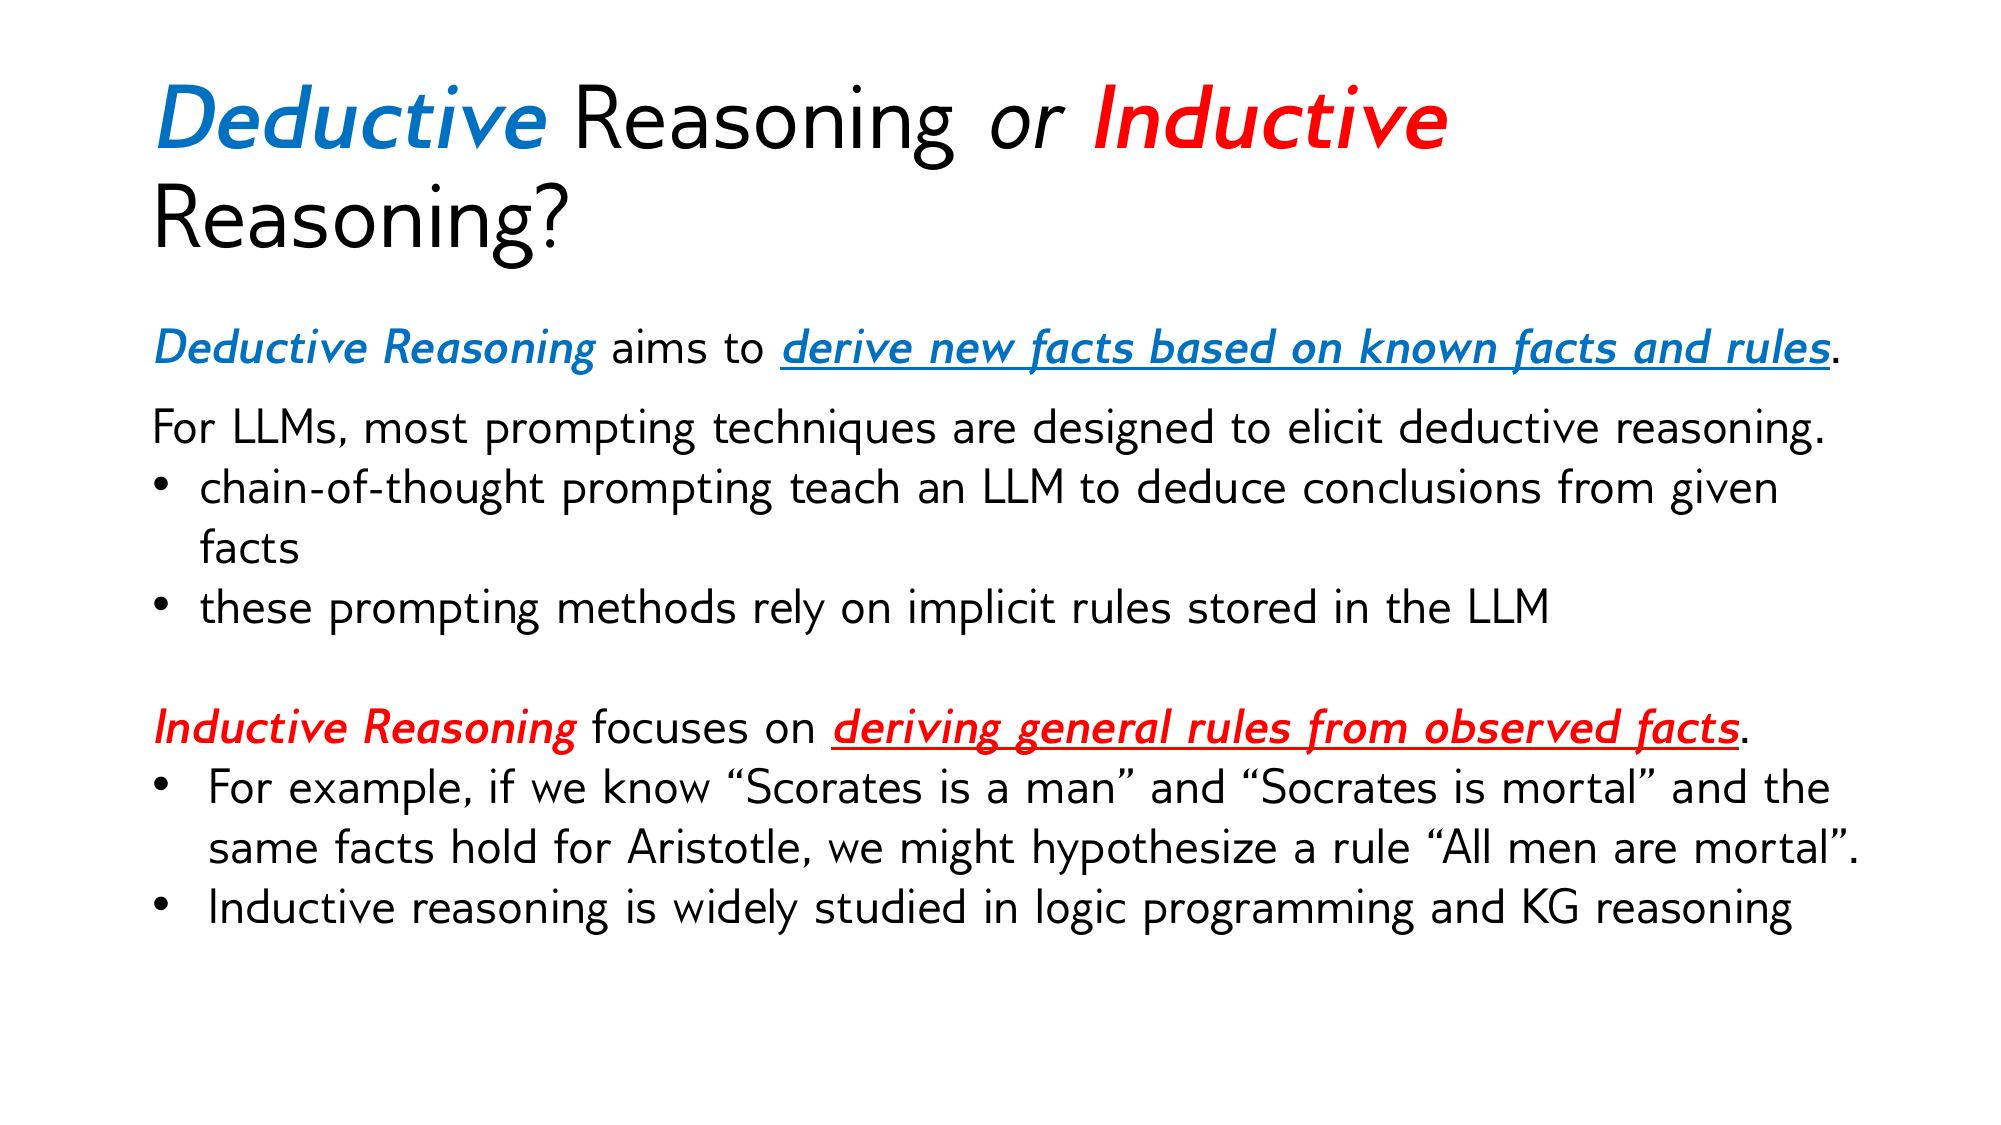

# Deductive Reasoning or Inductive Reasoning?
﻿Deductive Reasoning aims to derive new facts based on known facts and rules.

For LLMs, most prompting techniques are designed to elicit deductive reasoning.
chain-of-thought prompting teach an LLM to deduce conclusions from given facts
these prompting methods rely on implicit rules stored in the LLM

﻿Inductive Reasoning focuses on deriving general rules from observed facts.
For example, if we know “Scorates is a man” and “Socrates is mortal” and the same facts hold for Aristotle, we might hypothesize a rule “All men are mortal”.
Inductive reasoning is widely studied in logic programming and KG reasoning